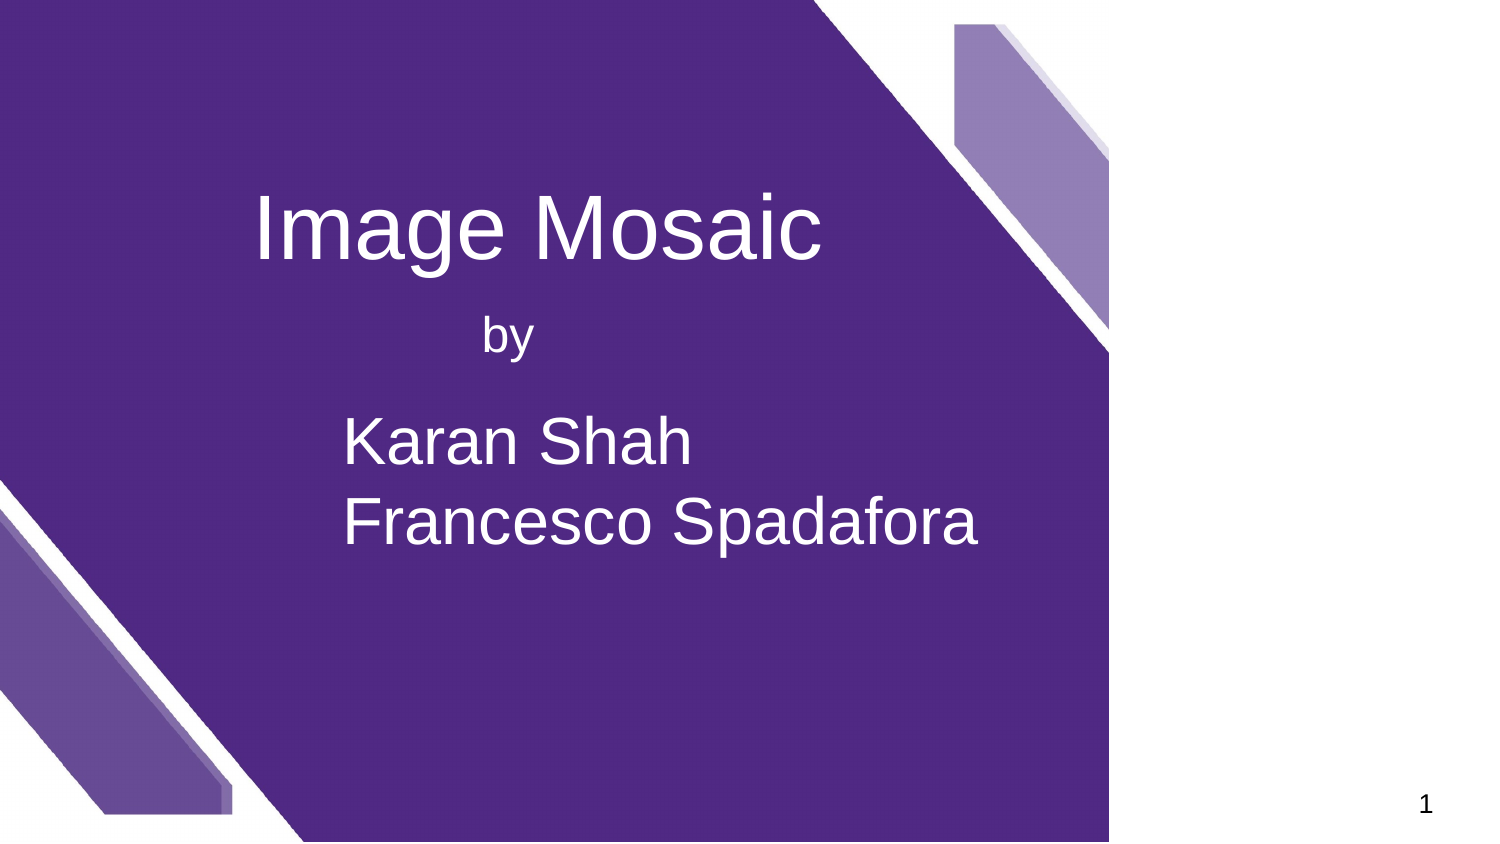

# Image Mosaic
by
Karan Shah
Francesco Spadafora
1